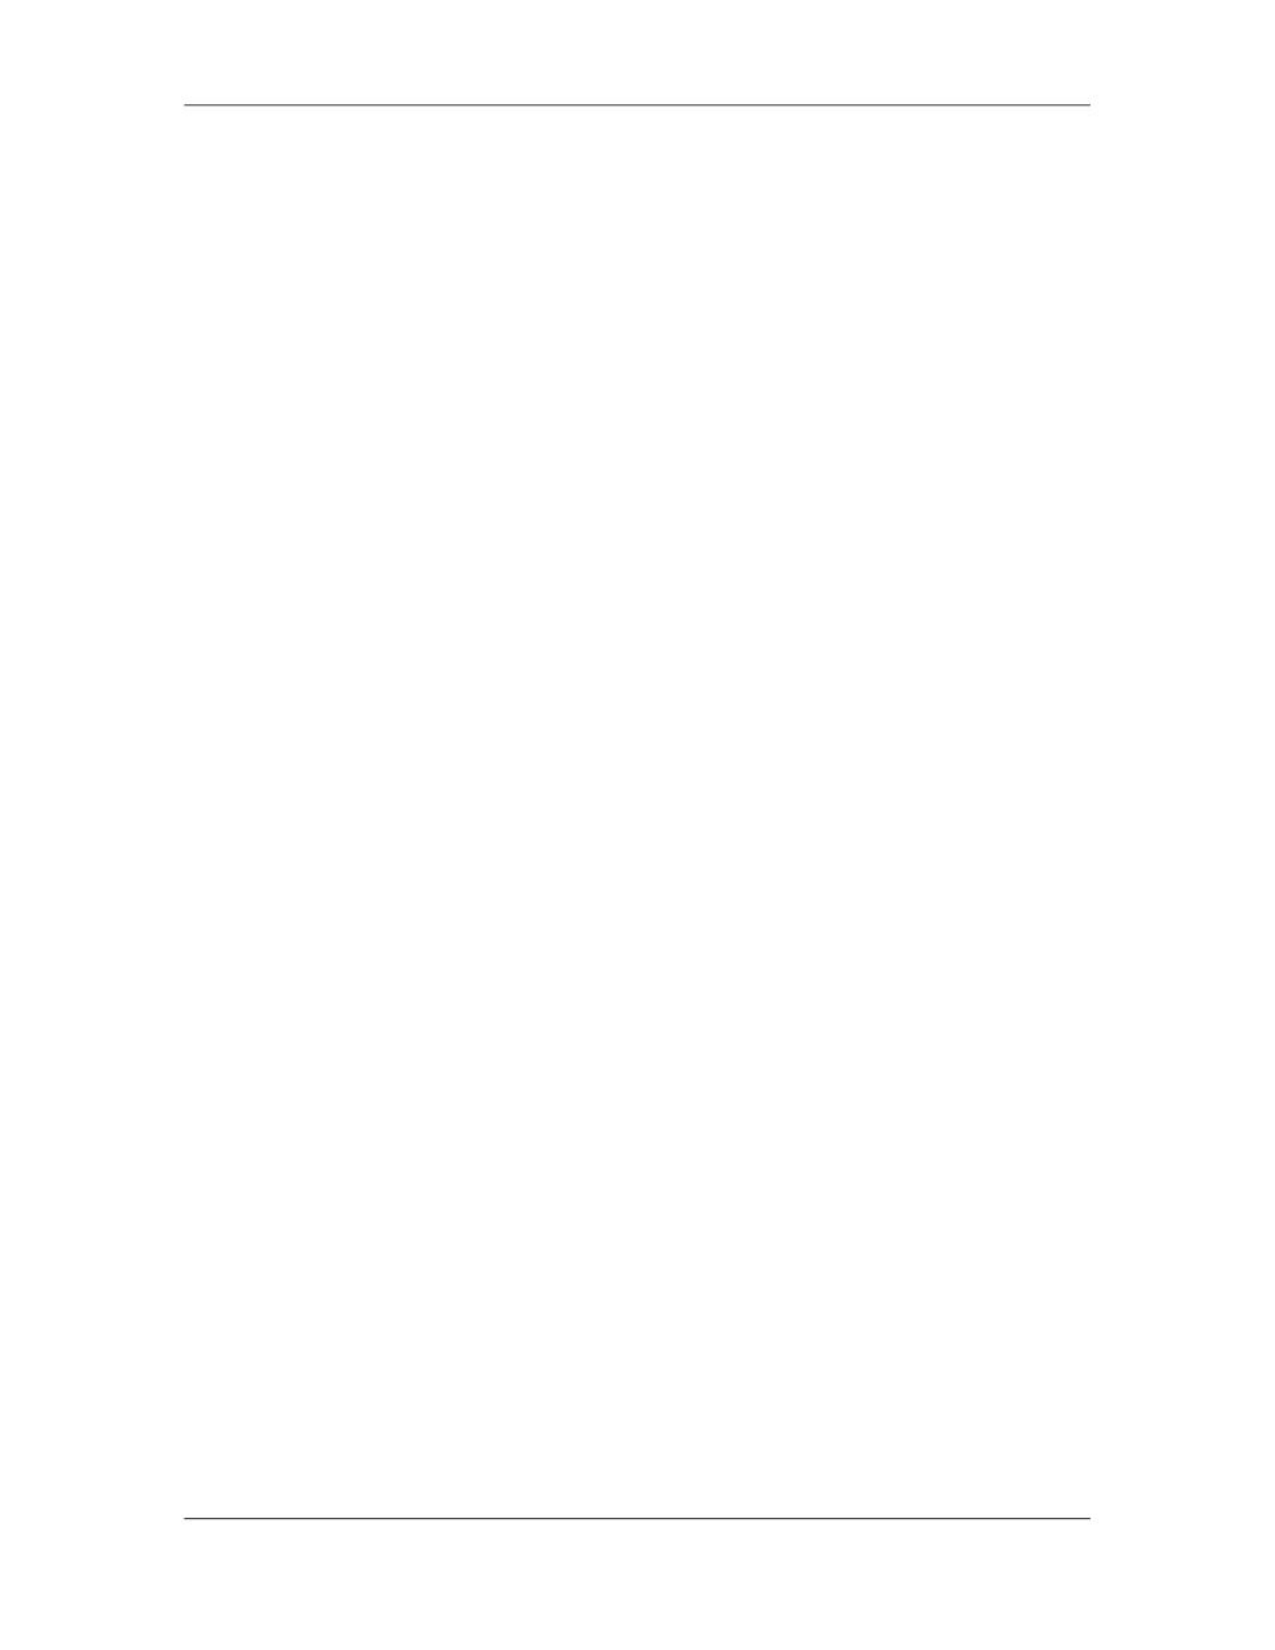

Software Project Management (CS615)

																																																																																																									Corrective maintenance is about fixing bugs. This takes approximately 17

																																																																																																									percent of the maintenance time. During corrective maintenance, the existing code
																																																																																																									is used to correct the fault that causes the code to deviate from its documented

																																																																																																									requirements. Here, the focus is on fixing defects.

																																																																																																									During adaptive maintenance, the existing code is changed to adapt the new
																																																																																																									features and functionality. These new features are usually part of a new release of

																																																																																																									a code. This change normally takes 18 percent of the maintenance time.
																																																																																																									Perfective maintenance improves the maintainability of the code. During this

																																																																																																									activity, the code is restructured to make it easily understood and to remove
																																																																																																									ambiguities. The enhancement of code occupies 60 percent of the maintenance

																																																																																																									time.

																																																																																																									Preventive maintenance is undertaken to protect the code against failure. Here,
																																																																																																									the focus is on adhering to coding standards and reduce the chances of code

																																																																																																									failure. Preventive maintenance .activity takes around 5 percent of the
																																																																																																									maintenance time.

																																																																																																									In the above list of maintenance activities, you can see that out of total

																																																																																																									maintenance effort, only 20 percent is spent on corrective maintenance and 80
																																																																																																									percent on the rest. This refutes the popular belief that maintenance activities is all

																																																																																																									about fixing mistakes.

																																																																																																									Maintenance Activities
																																																																																																									To perform maintenance activities, the maintenance team needs to acquire the

																																																																																																									business and technical knowledge of the client systems. The maintenance process
																																																																																																									is usually divided into three phases.
																																																																																																									•										Initiation Phase
																																																																																																									•										Preparation Phase
																																																																																																									•										Execution Phase

																																																																																																									Initiation Phase
																																																																																																									The initiation phase starts with the commencement of maintenance activities. It is

																																																																																																									primarily a knowledge acquisition phase. During this phase, the maintenance team
																																																																																																									takes over the system from the development team. The maintenance team

																																																																																																									familiarizes itself with the ways and functioning of the system. This is essentially
																																																																																																									a phase of knowledge transfer from the development team to the maintenance

																																																																																																									team. The major activities of the initiation phase are baseline assessment and
																																																																																																									operating procedures. During baseline assessment, the interfacing and

																																																																																																									communication methods between the development and maintenance teams are
																																																																																																									defined. The user-coordinator from the user side and the information technology

																																																																																																									help from the maintenance team are identified. During this phase, the plan for
																																																																																																									acquiring the systems knowledge is also finalized.

																																																																																																									During the operating procedures activities, the maintenance team understands the

																																																																																																									application and the functionality involved in the maintenance task. The

																																																																																						                                                                                                                                 413

																																																																																																																																																																																						© Copyright Virtual University of Pakistan